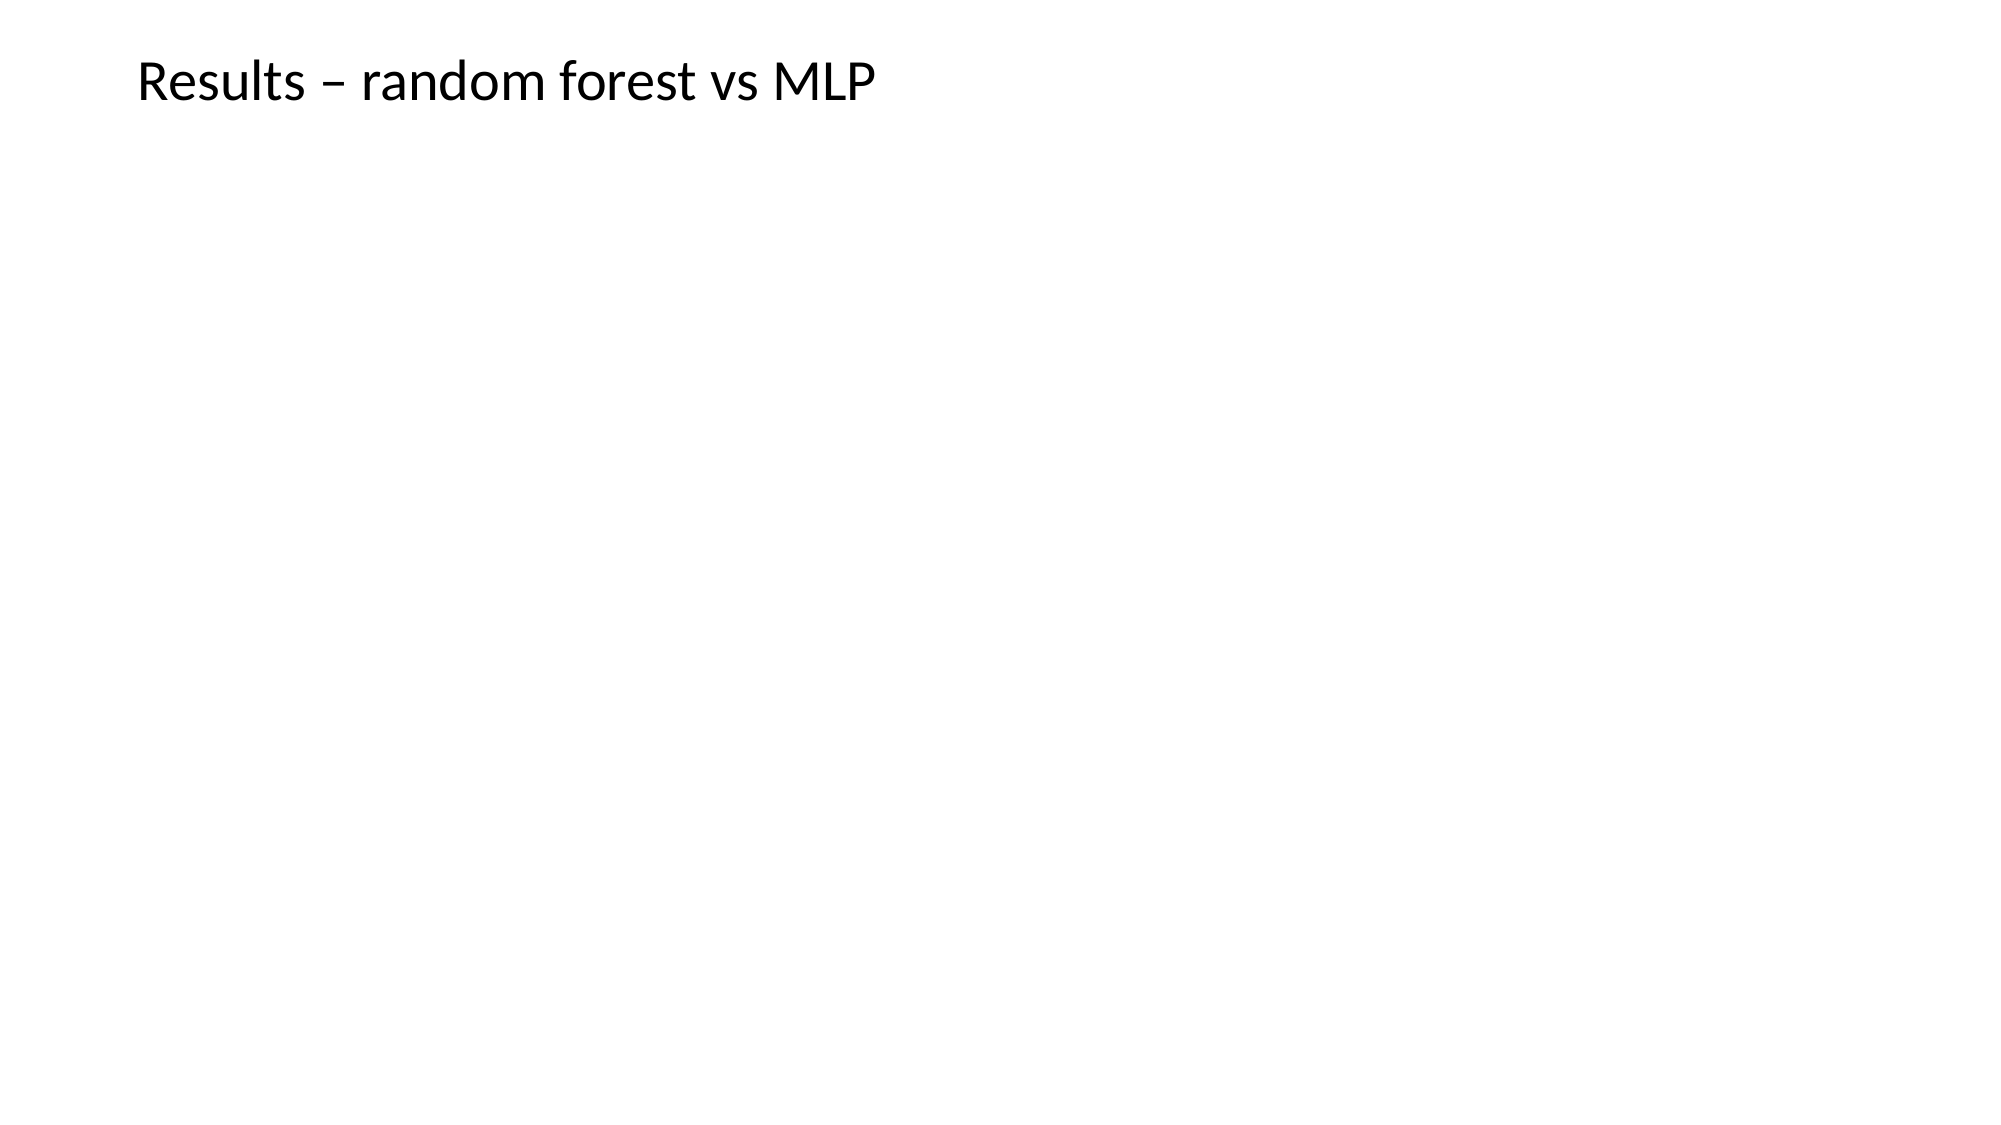

# Results – random forest vs MLP